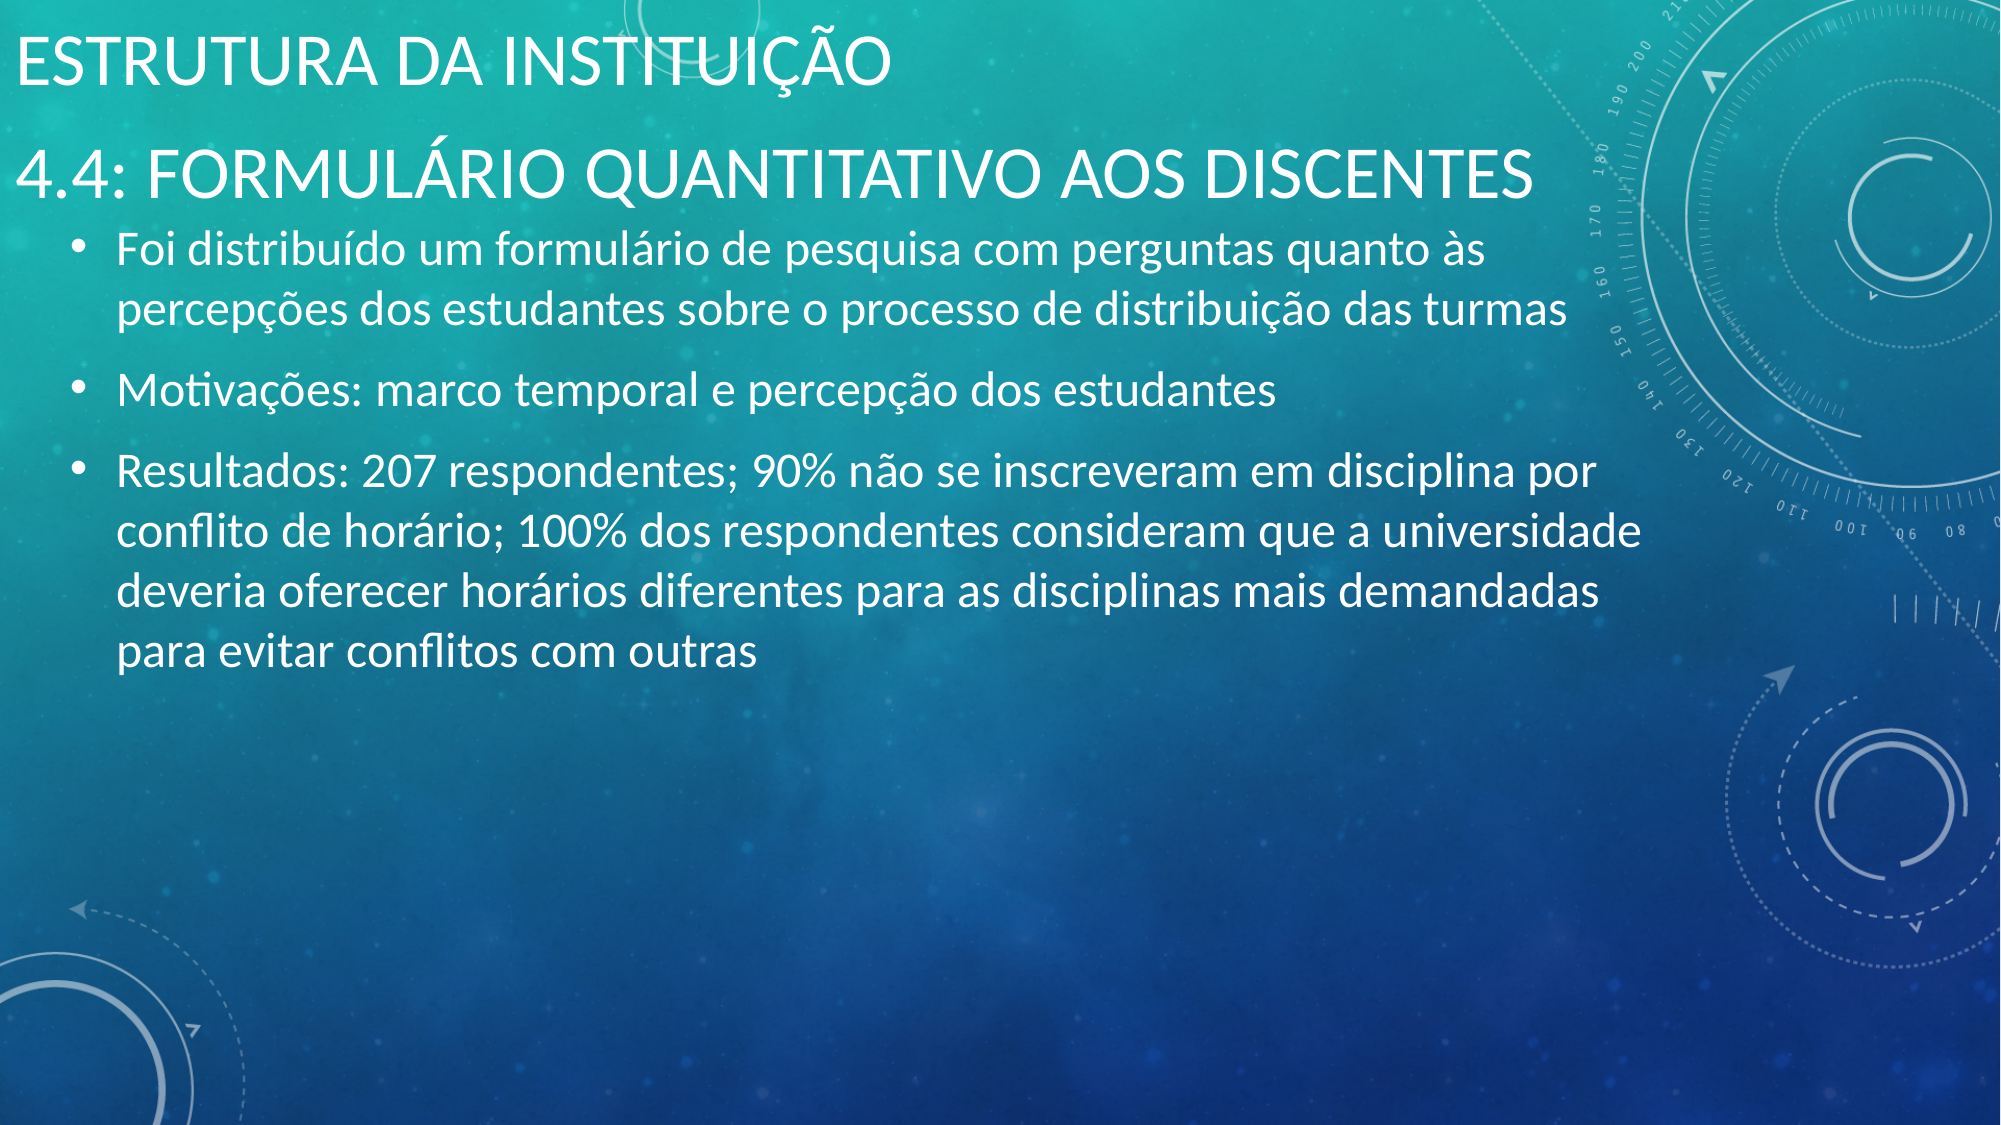

# Estrutura da Instituição
4.4: Formulário quantitativo aos discentes
Foi distribuído um formulário de pesquisa com perguntas quanto às percepções dos estudantes sobre o processo de distribuição das turmas
Motivações: marco temporal e percepção dos estudantes
Resultados: 207 respondentes; 90% não se inscreveram em disciplina por conflito de horário; 100% dos respondentes consideram que a universidade deveria oferecer horários diferentes para as disciplinas mais demandadas para evitar conflitos com outras